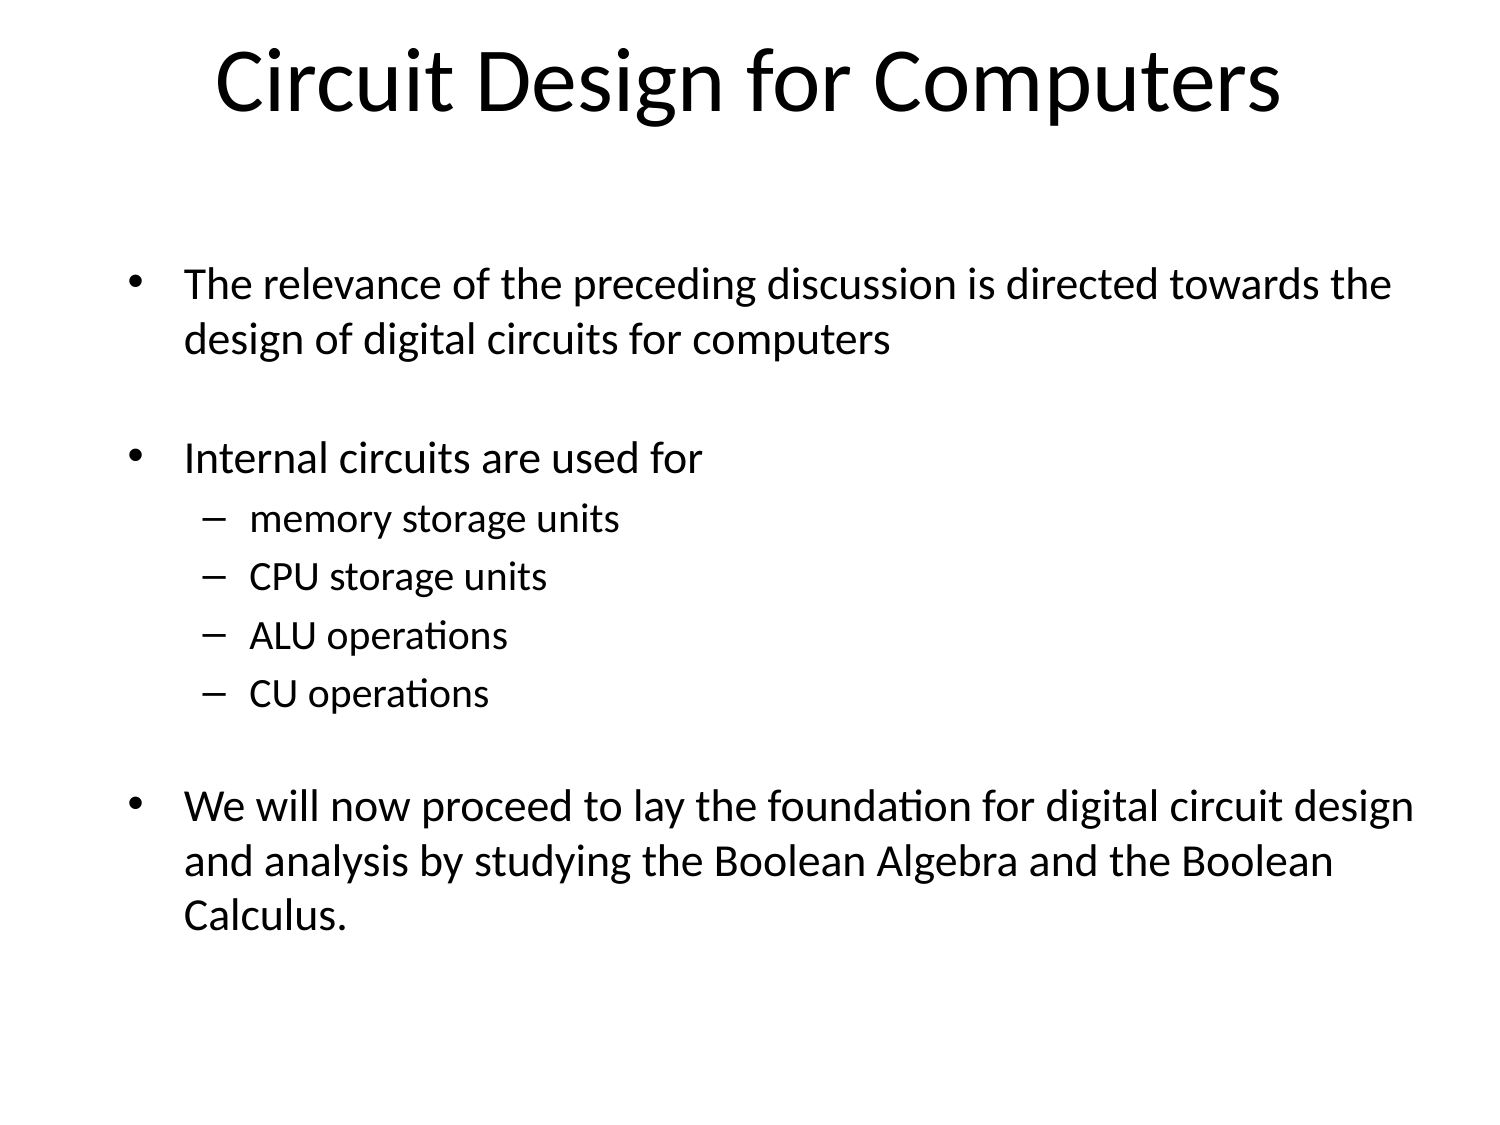

# Circuit Design for Computers
The relevance of the preceding discussion is directed towards the design of digital circuits for computers
Internal circuits are used for
memory storage units
CPU storage units
ALU operations
CU operations
We will now proceed to lay the foundation for digital circuit design and analysis by studying the Boolean Algebra and the Boolean Calculus.